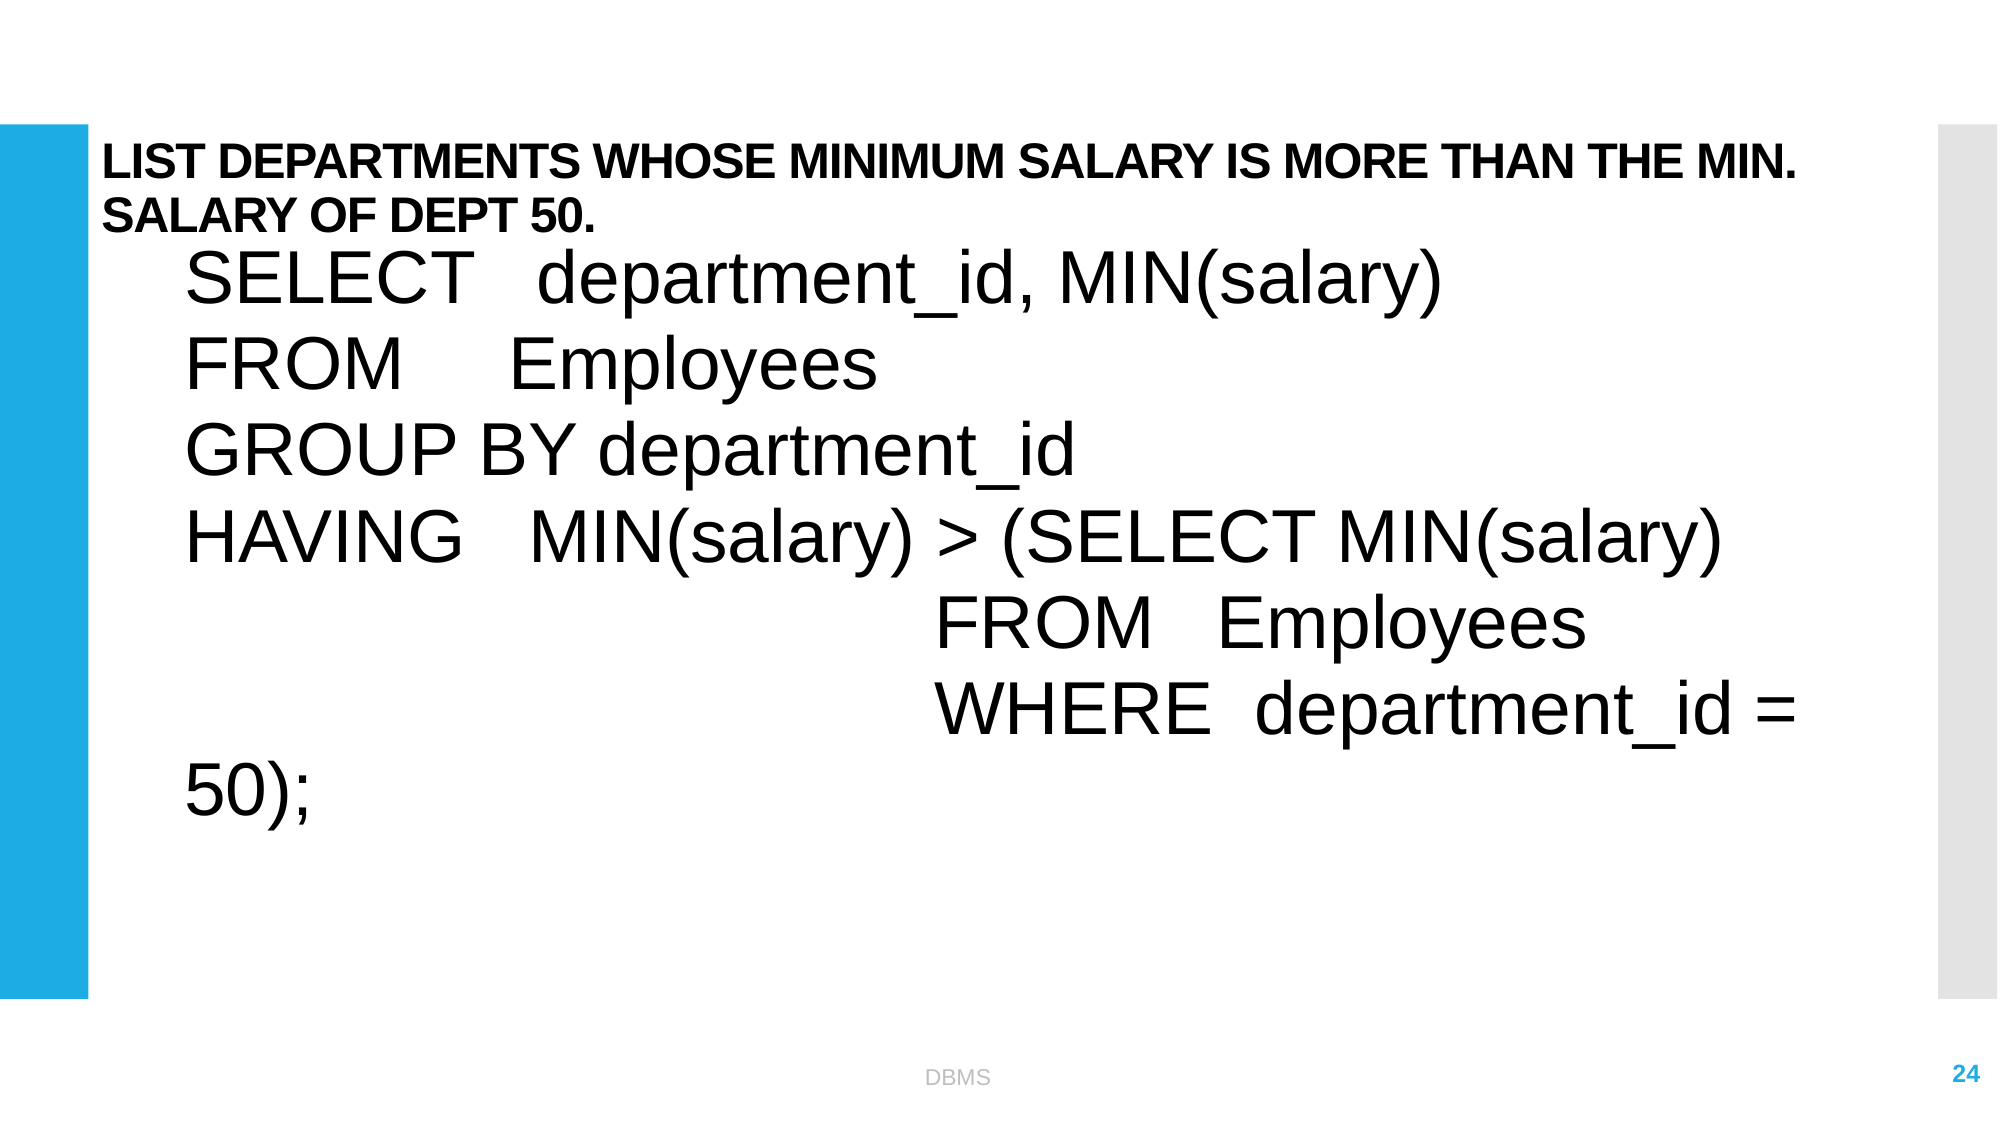

# List departments whose minimum salary is more than the min. salary of dept 50.
SELECT   department_id, MIN(salary)
FROM     Employees
GROUP BY department_id
HAVING   MIN(salary) > (SELECT MIN(salary)
                        		FROM   Employees
                        		WHERE  department_id = 50);

24
DBMS